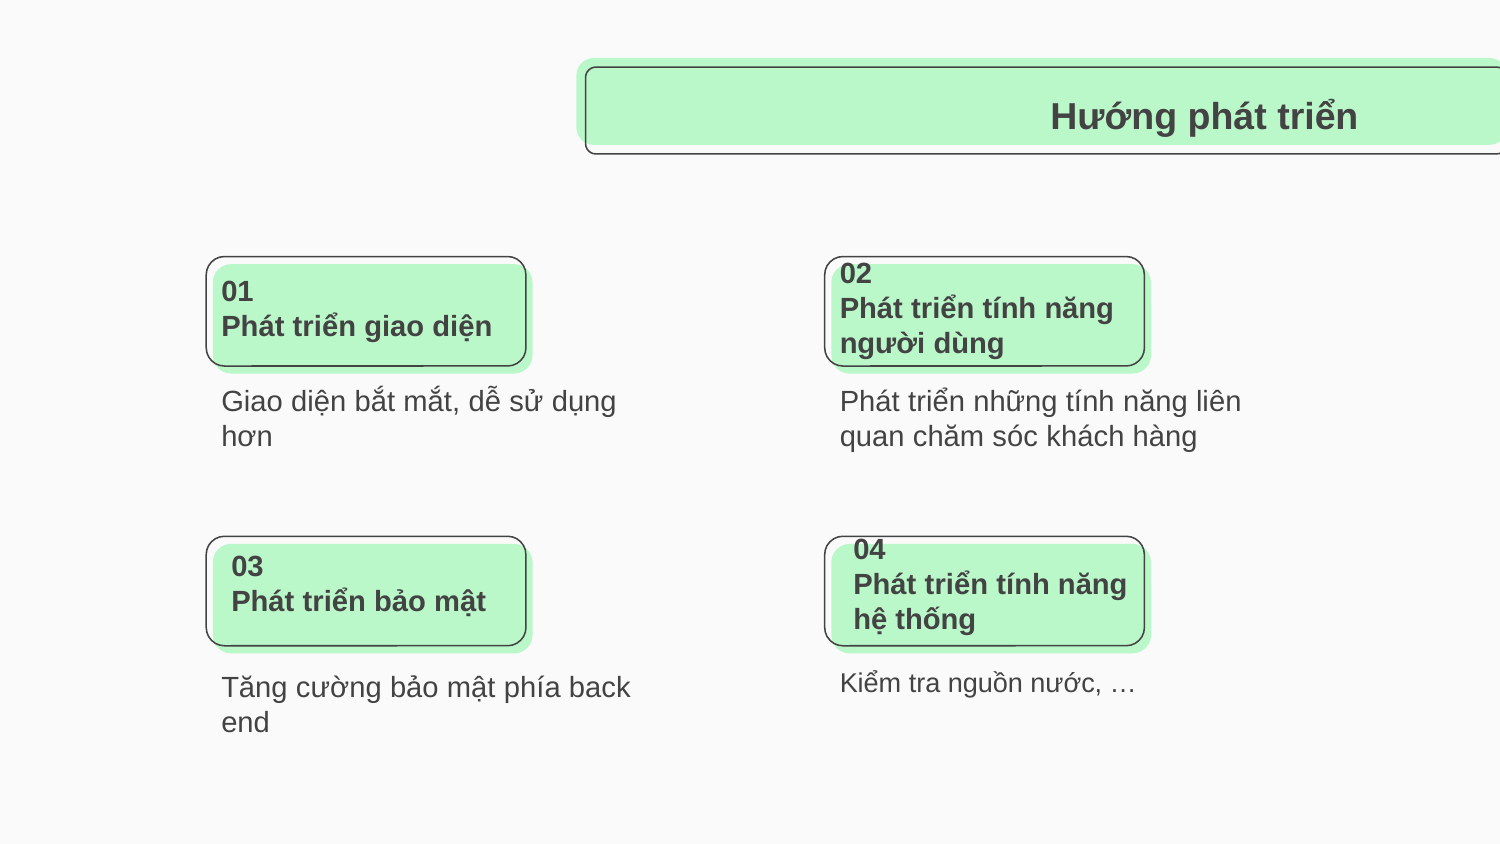

Hướng phát triển

# 01
Phát triển giao diện

02
Phát triển tính năng người dùng

Giao diện bắt mắt, dễ sử dụng hơn
Phát triển những tính năng liên quan chăm sóc khách hàng

04
Phát triển tính năng hệ thống
03
Phát triển bảo mật

Kiểm tra nguồn nước, …
Tăng cường bảo mật phía back end